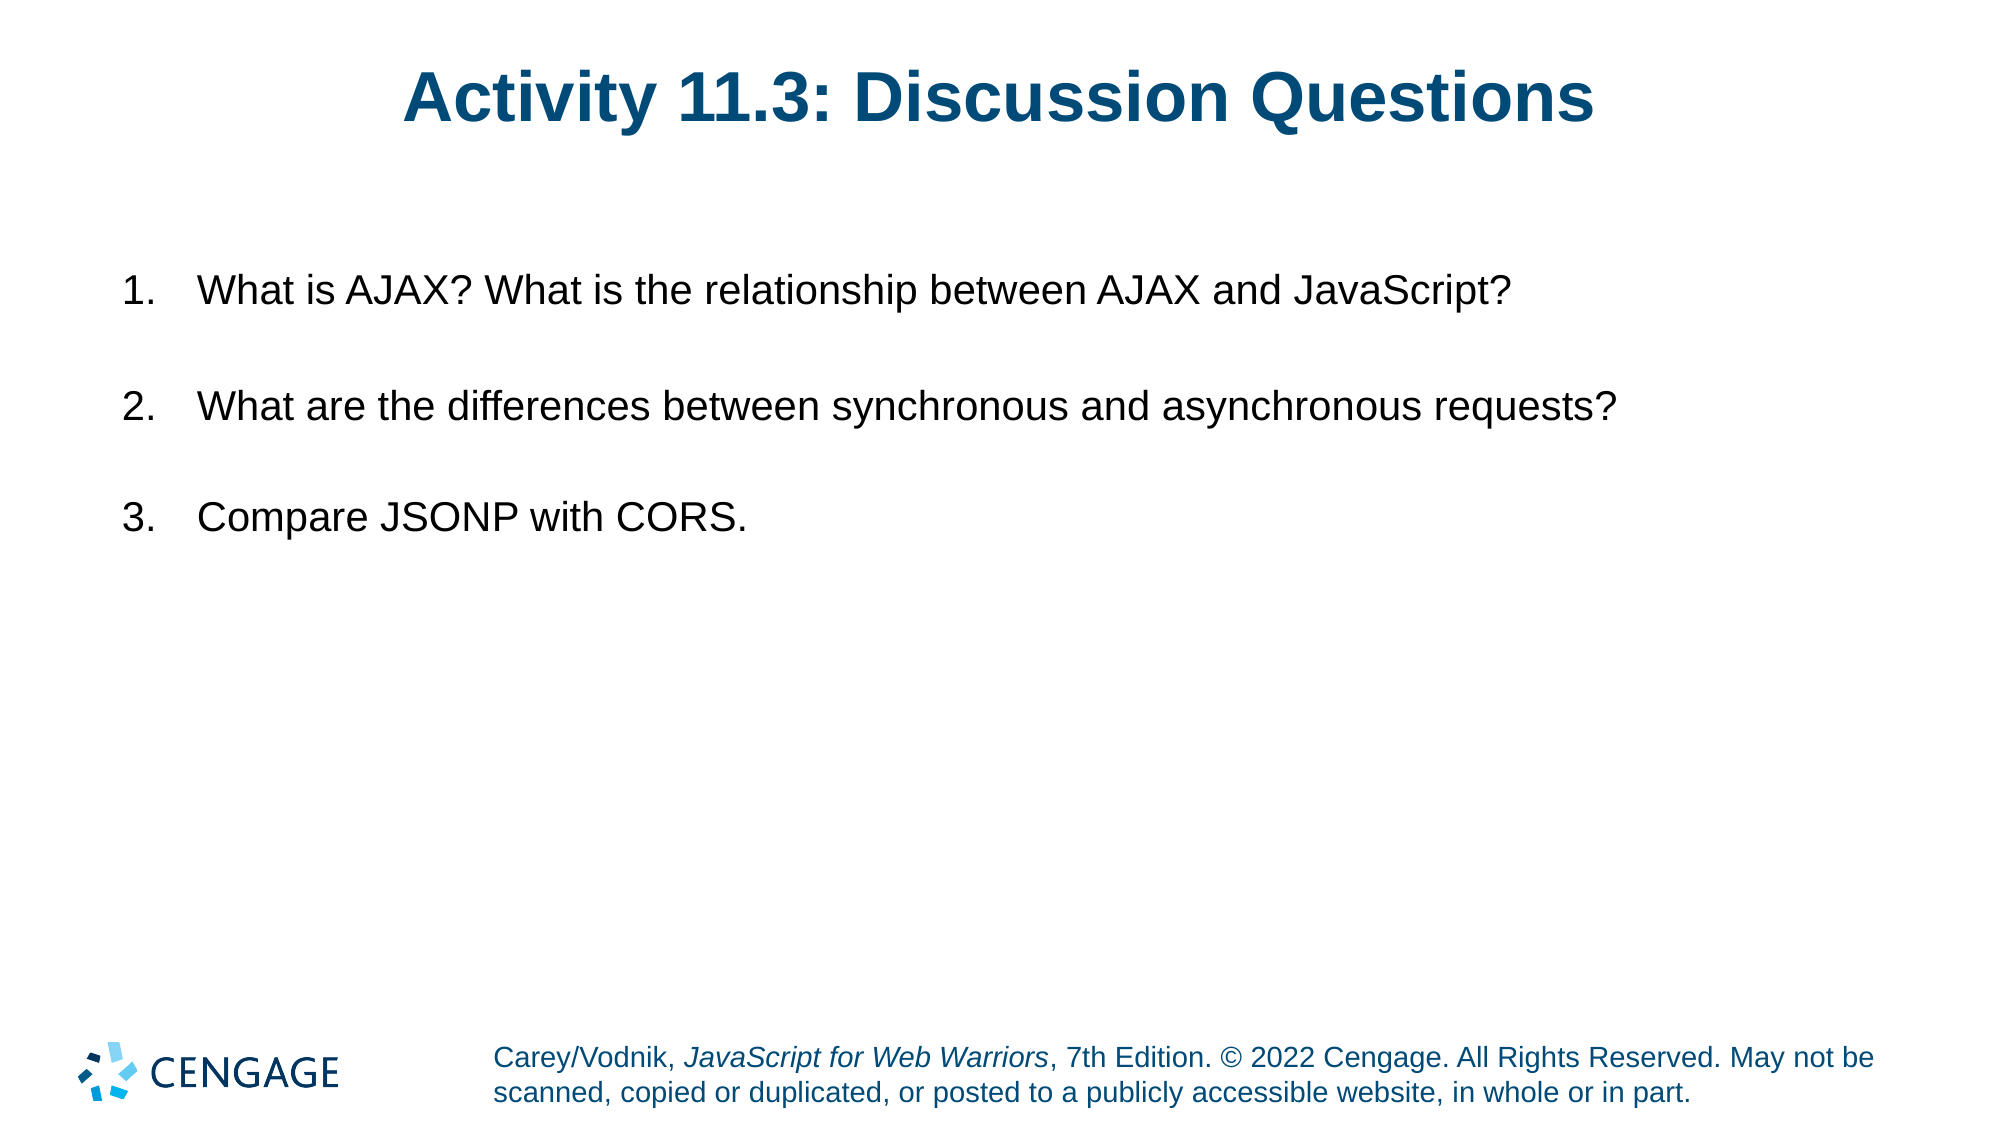

# Activity 11.3: Discussion Questions
What is AJAX? What is the relationship between AJAX and JavaScript?
What are the differences between synchronous and asynchronous requests?
Compare JSONP with CORS.